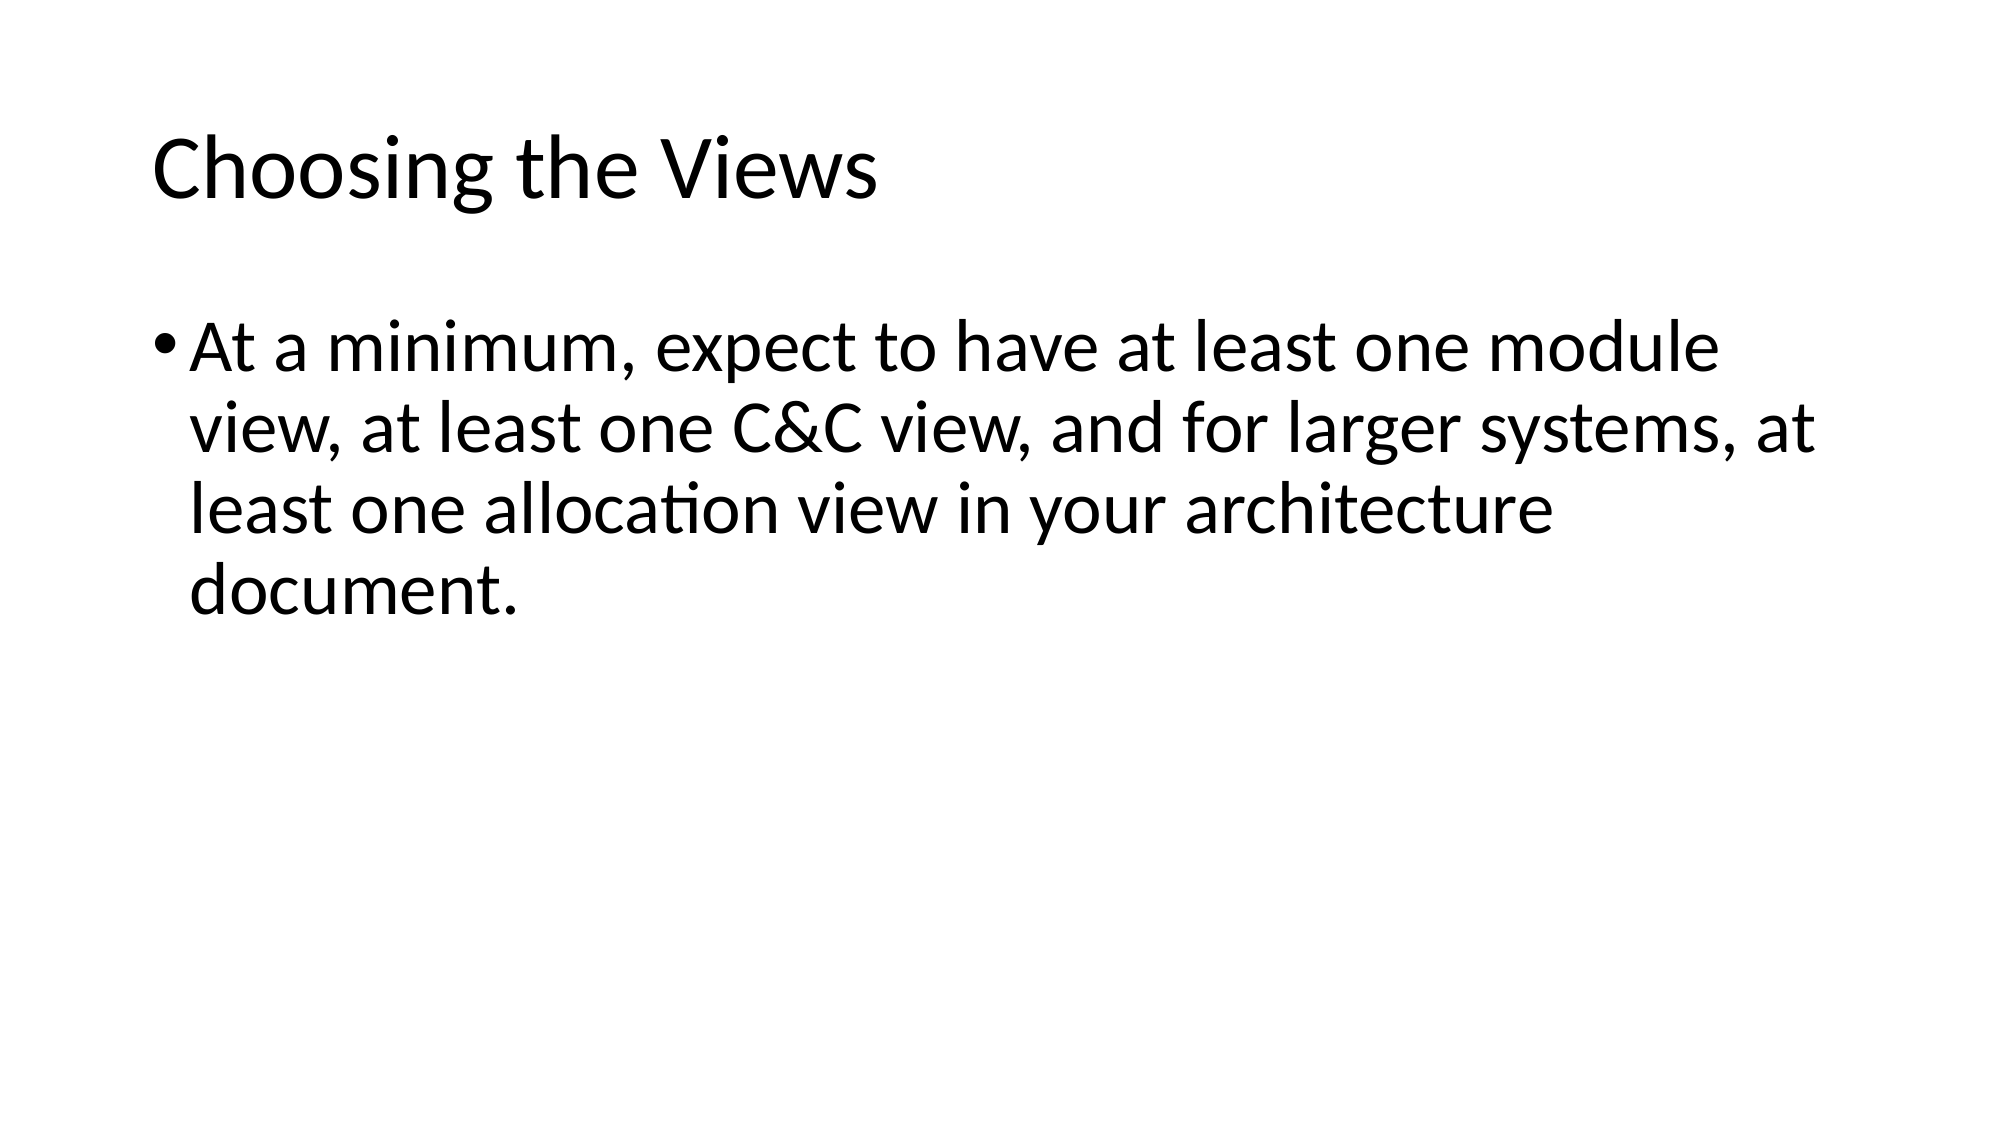

# Choosing the Views
At a minimum, expect to have at least one module view, at least one C&C view, and for larger systems, at least one allocation view in your architecture document.